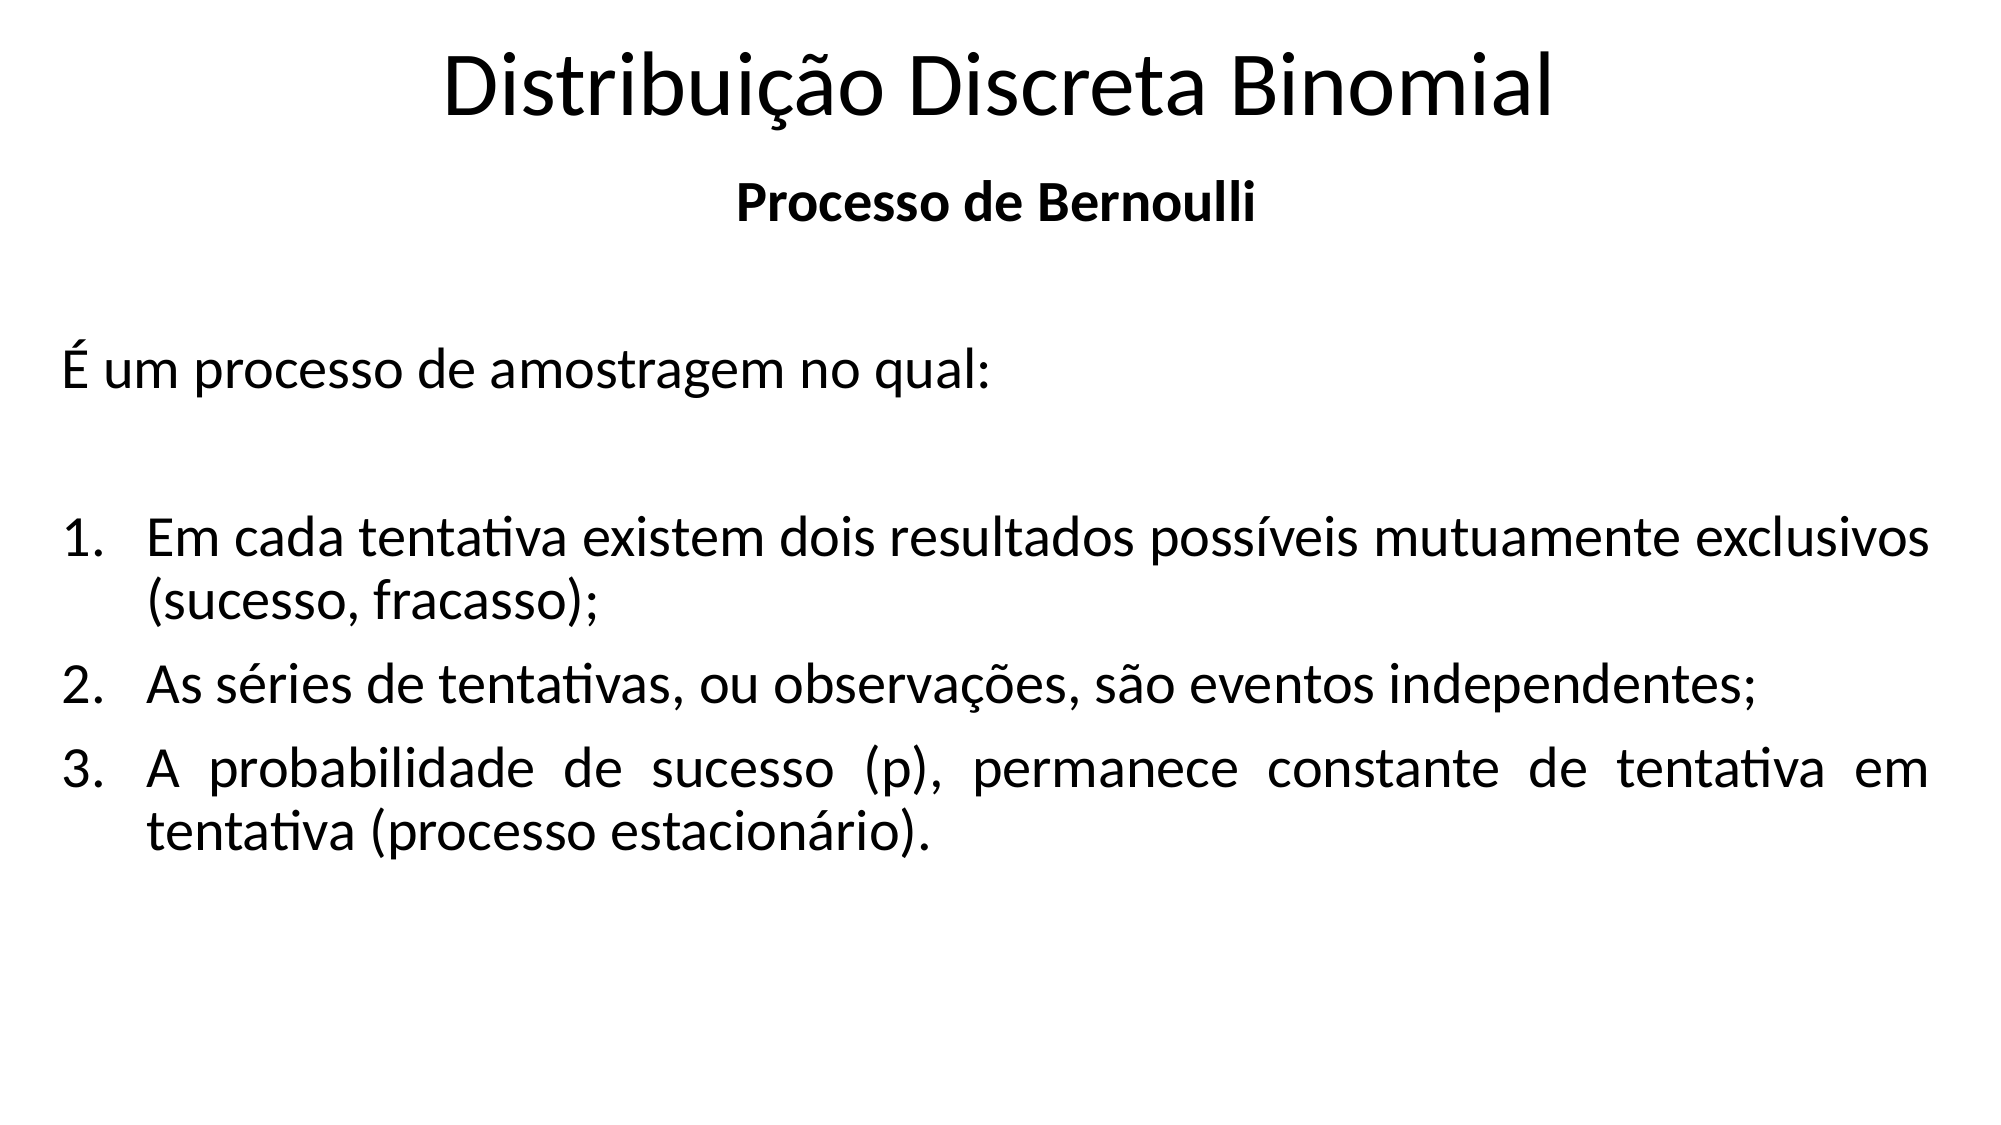

# Distribuição Discreta Binomial
Processo de Bernoulli

É um processo de amostragem no qual:

Em cada tentativa existem dois resultados possíveis mutuamente exclusivos (sucesso, fracasso);
As séries de tentativas, ou observações, são eventos independentes;
A probabilidade de sucesso (p), permanece constante de tentativa em tentativa (processo estacionário).